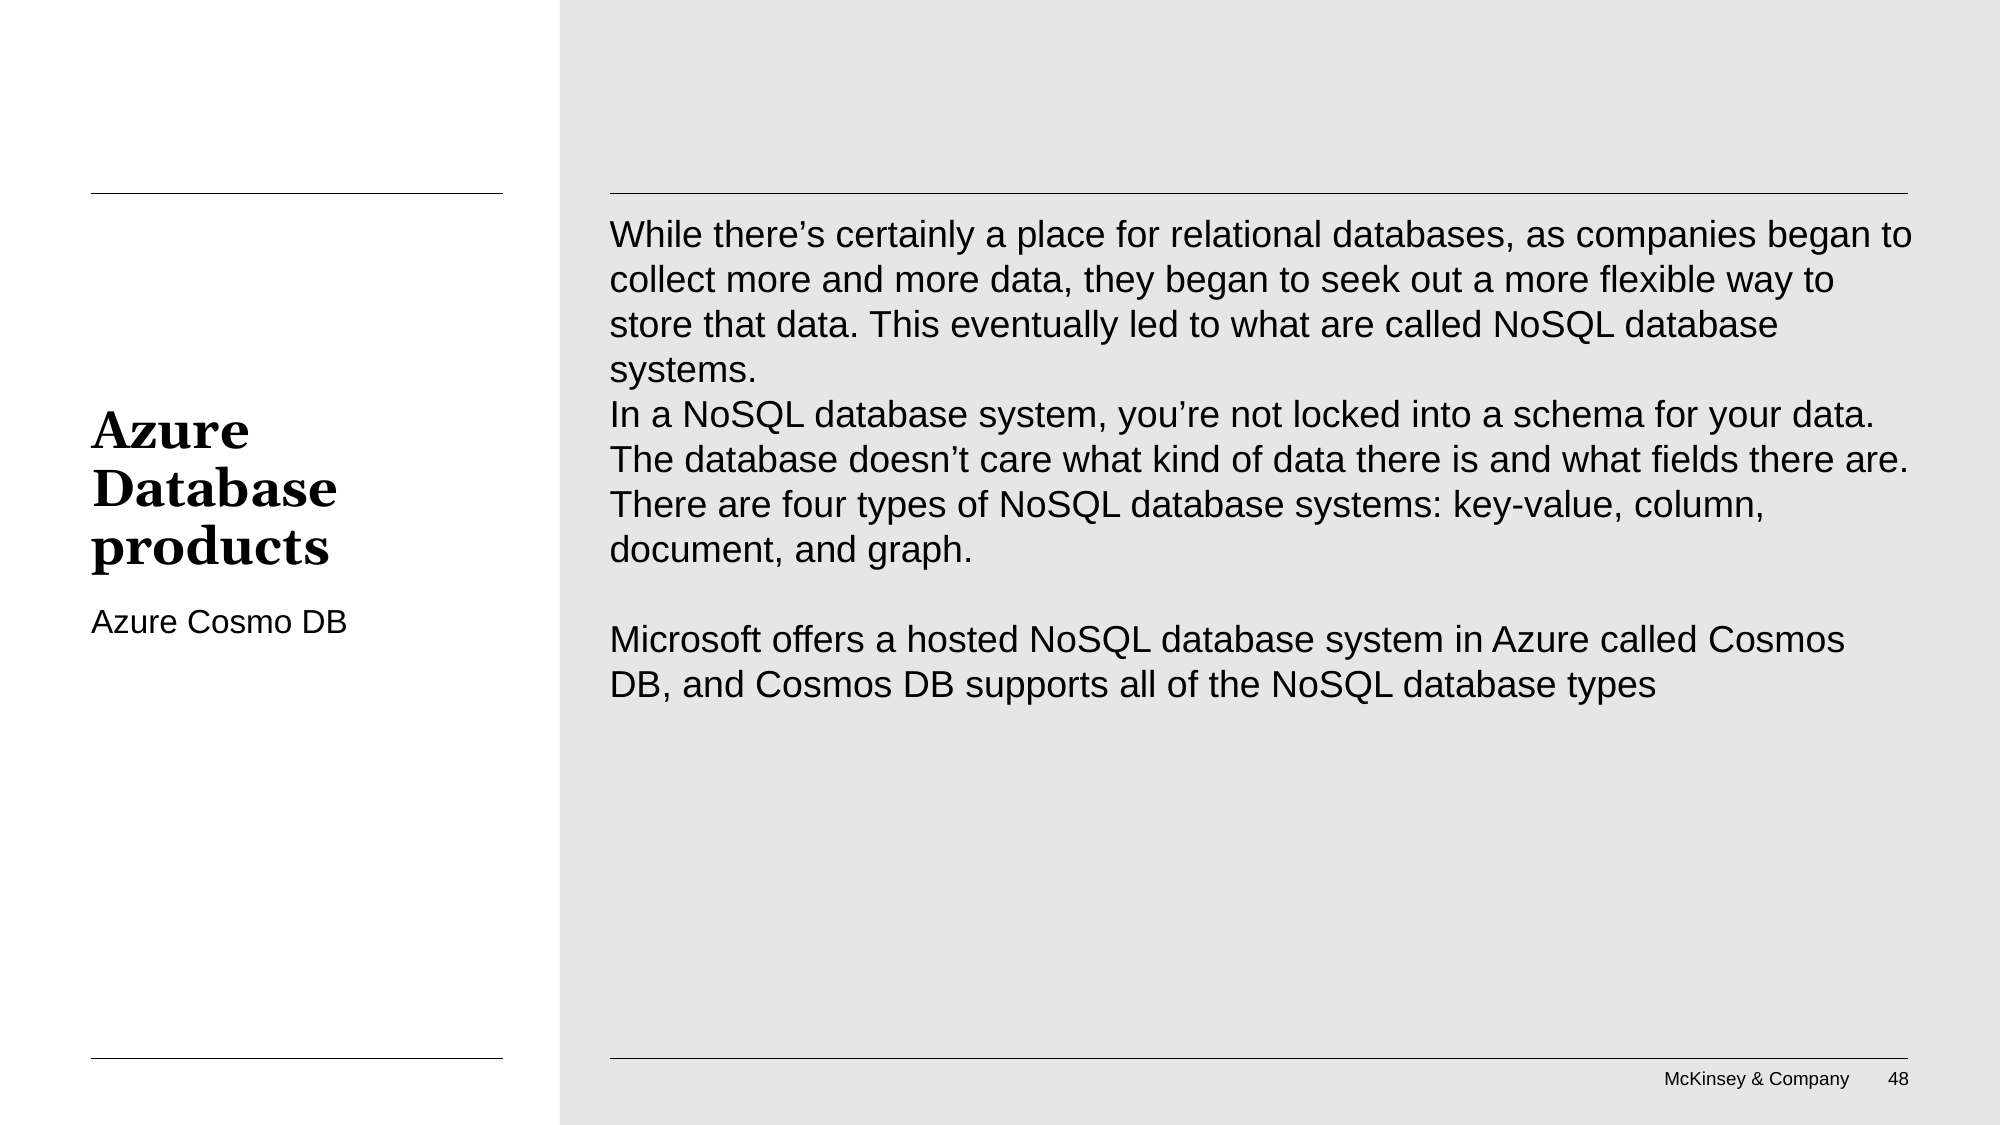

While there’s certainly a place for relational databases, as companies began to collect more and more data, they began to seek out a more flexible way to store that data. This eventually led to what are called NoSQL database systems.
In a NoSQL database system, you’re not locked into a schema for your data. The database doesn’t care what kind of data there is and what fields there are.
There are four types of NoSQL database systems: key-value, column, document, and graph.

Microsoft offers a hosted NoSQL database system in Azure called Cosmos DB, and Cosmos DB supports all of the NoSQL database types
# Azure Database products
Azure Cosmo DB